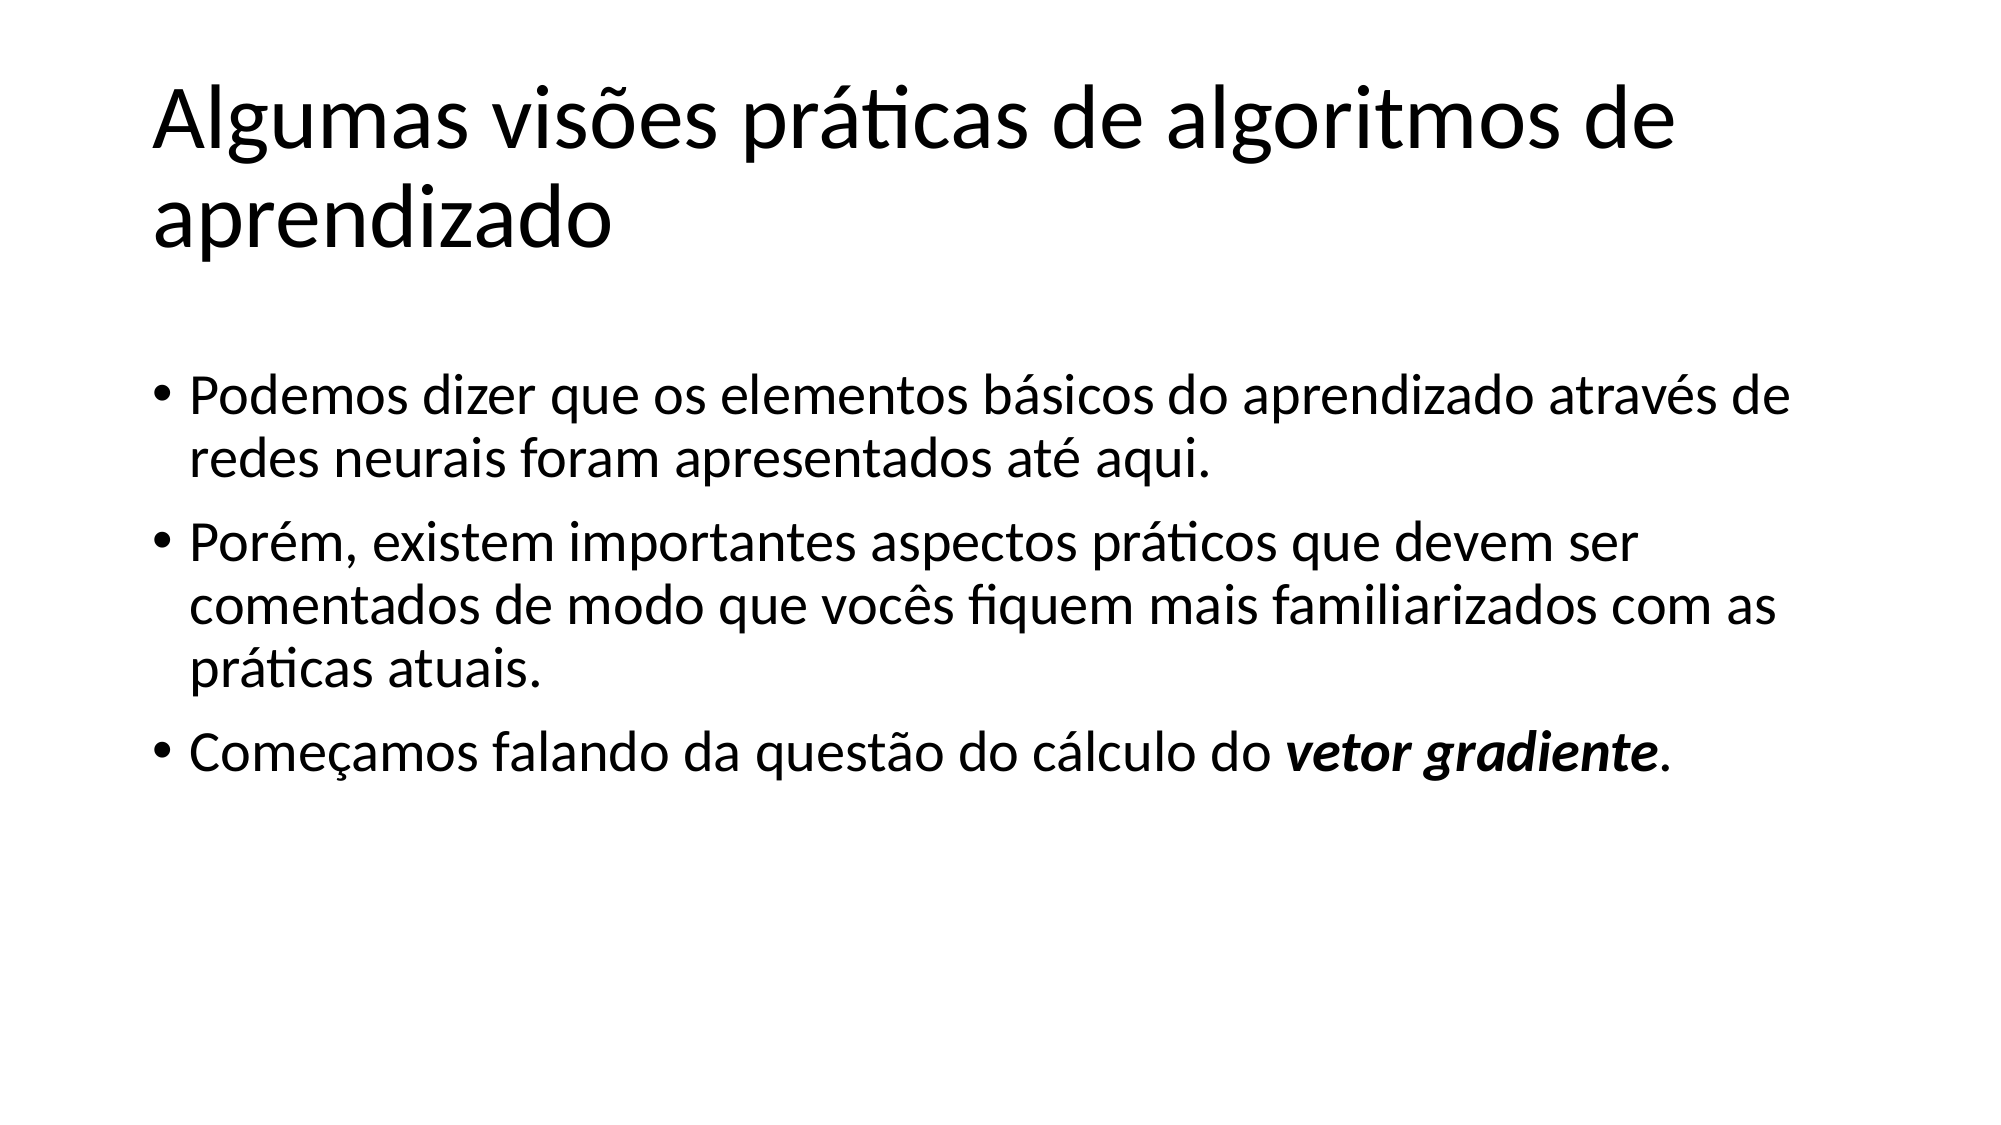

# Algumas visões práticas de algoritmos de aprendizado
Podemos dizer que os elementos básicos do aprendizado através de redes neurais foram apresentados até aqui.
Porém, existem importantes aspectos práticos que devem ser comentados de modo que vocês fiquem mais familiarizados com as práticas atuais.
Começamos falando da questão do cálculo do vetor gradiente.